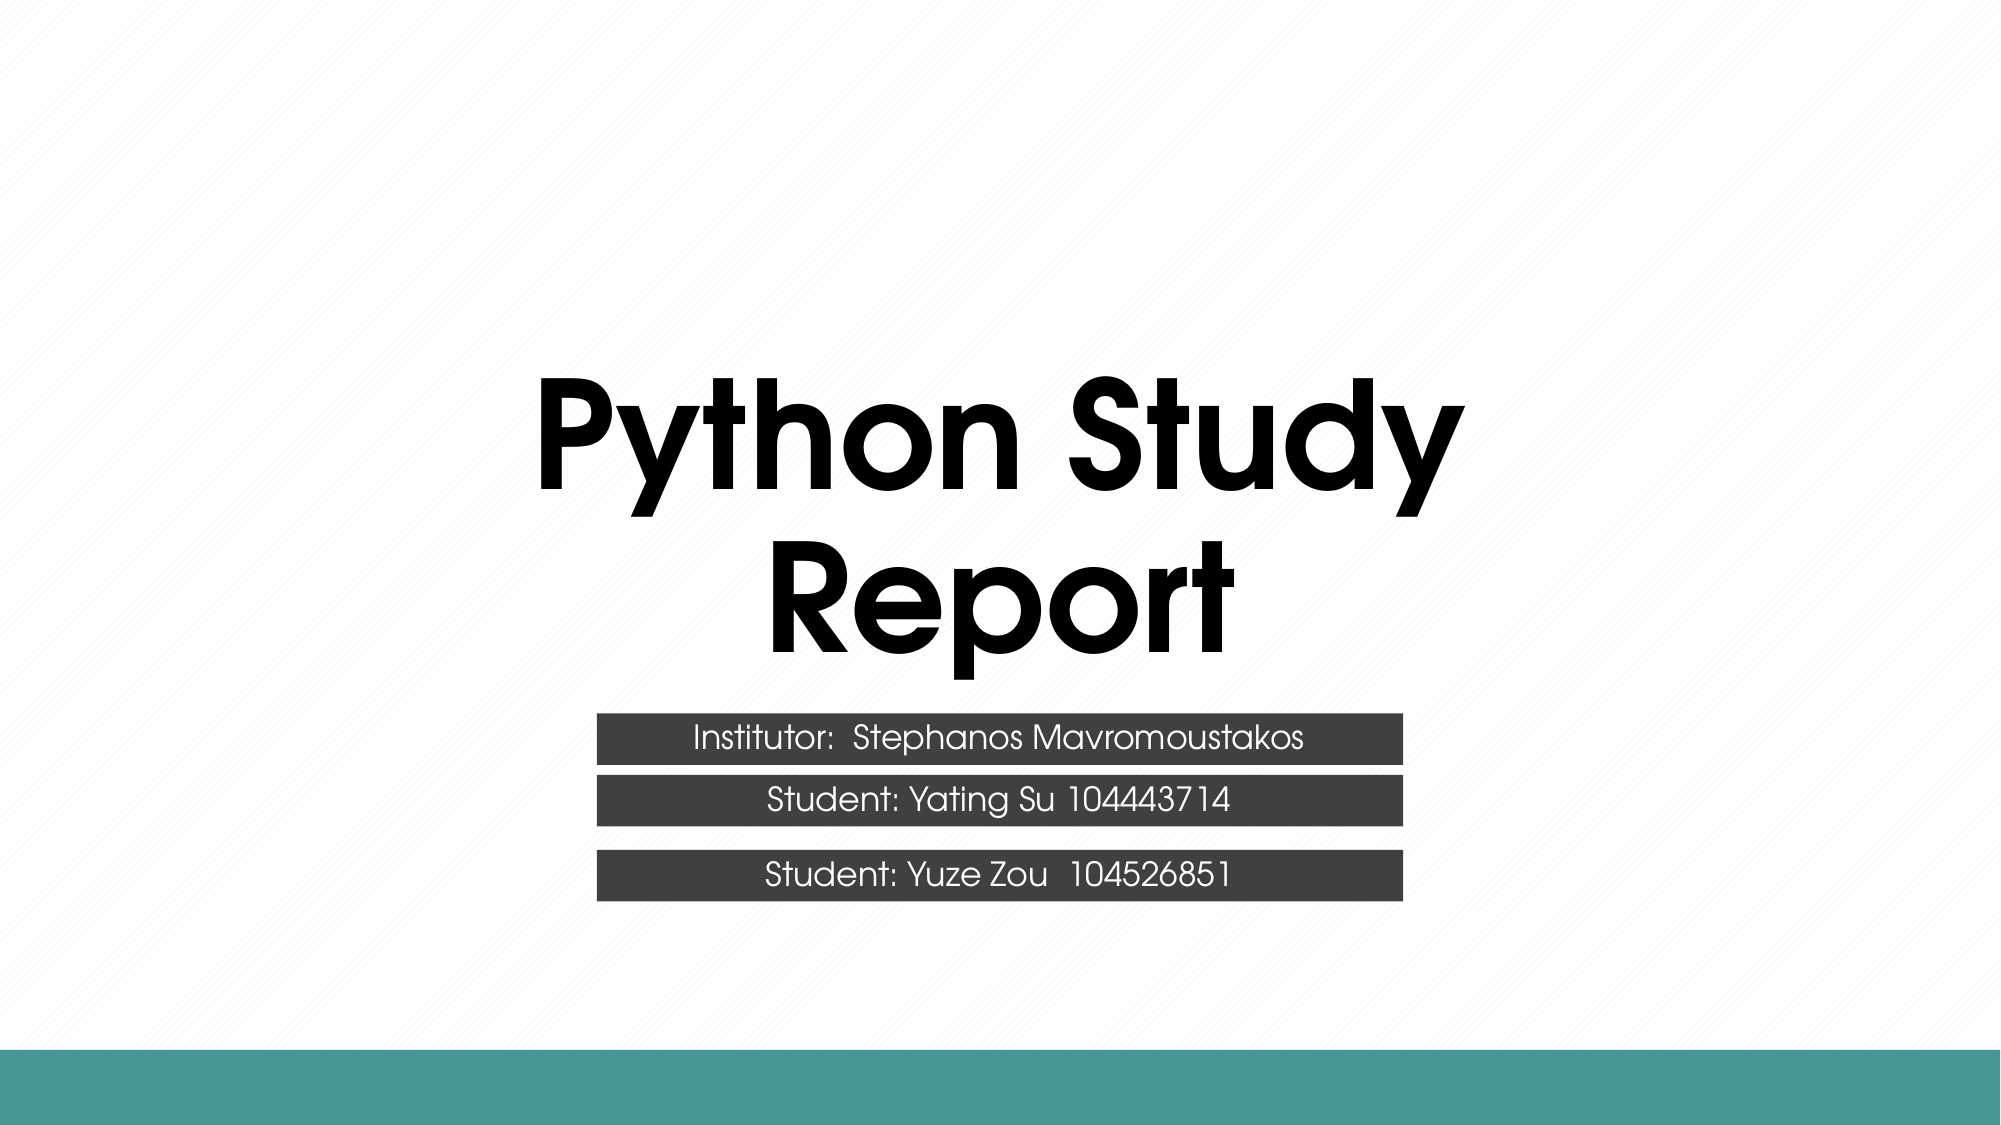

Python Study Report
Institutor:  Stephanos Mavromoustakos

Student: Yating Su 104443714

Student: Yuze Zou  104526851

v